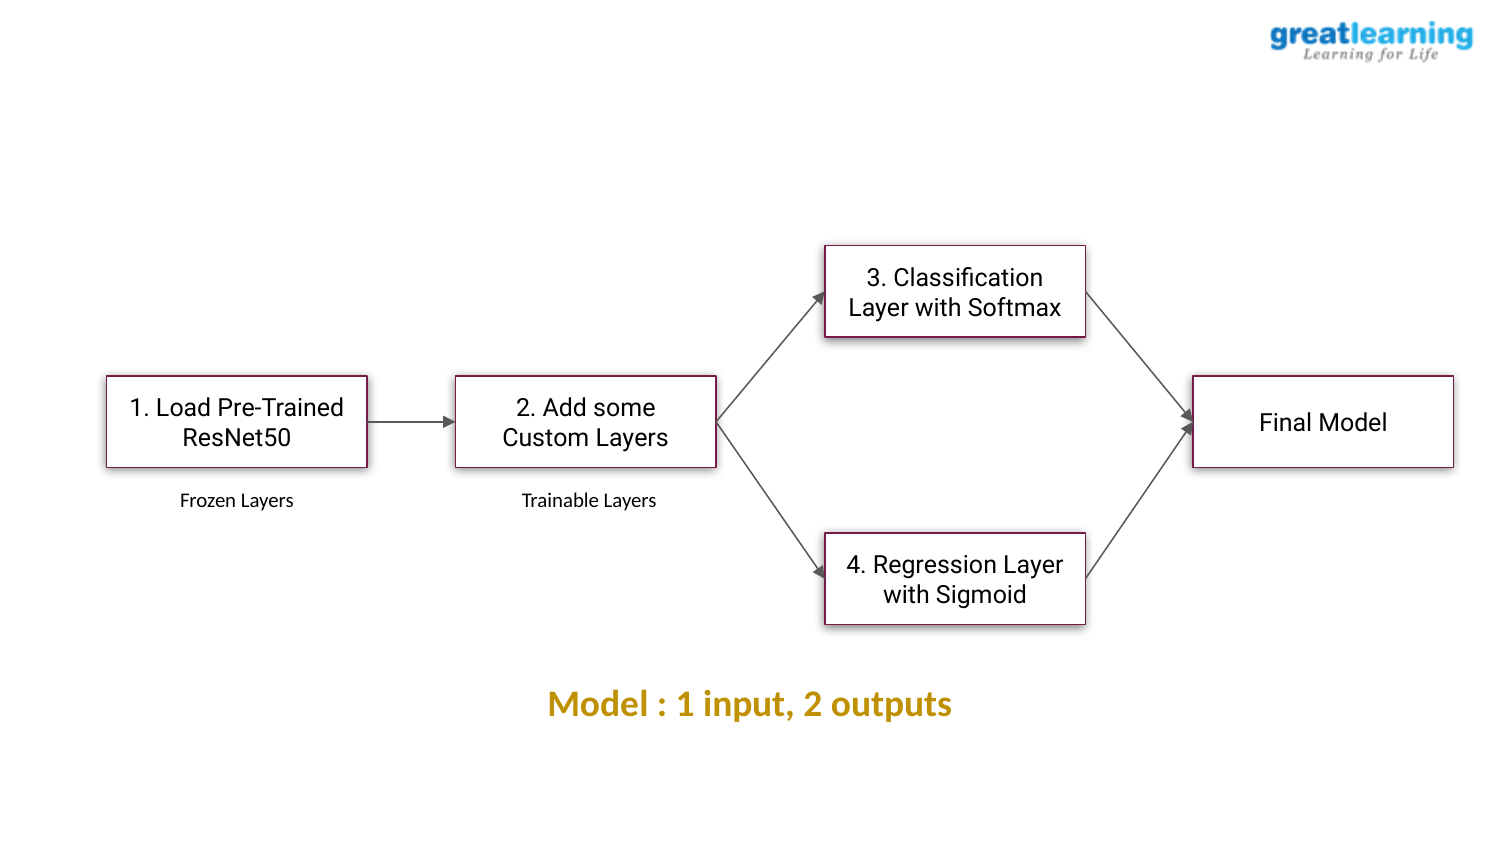

3. Classification Layer with Softmax
1. Load Pre-Trained ResNet50
2. Add some Custom Layers
Final Model
Frozen Layers
 Trainable Layers
4. Regression Layer with Sigmoid
Model : 1 input, 2 outputs